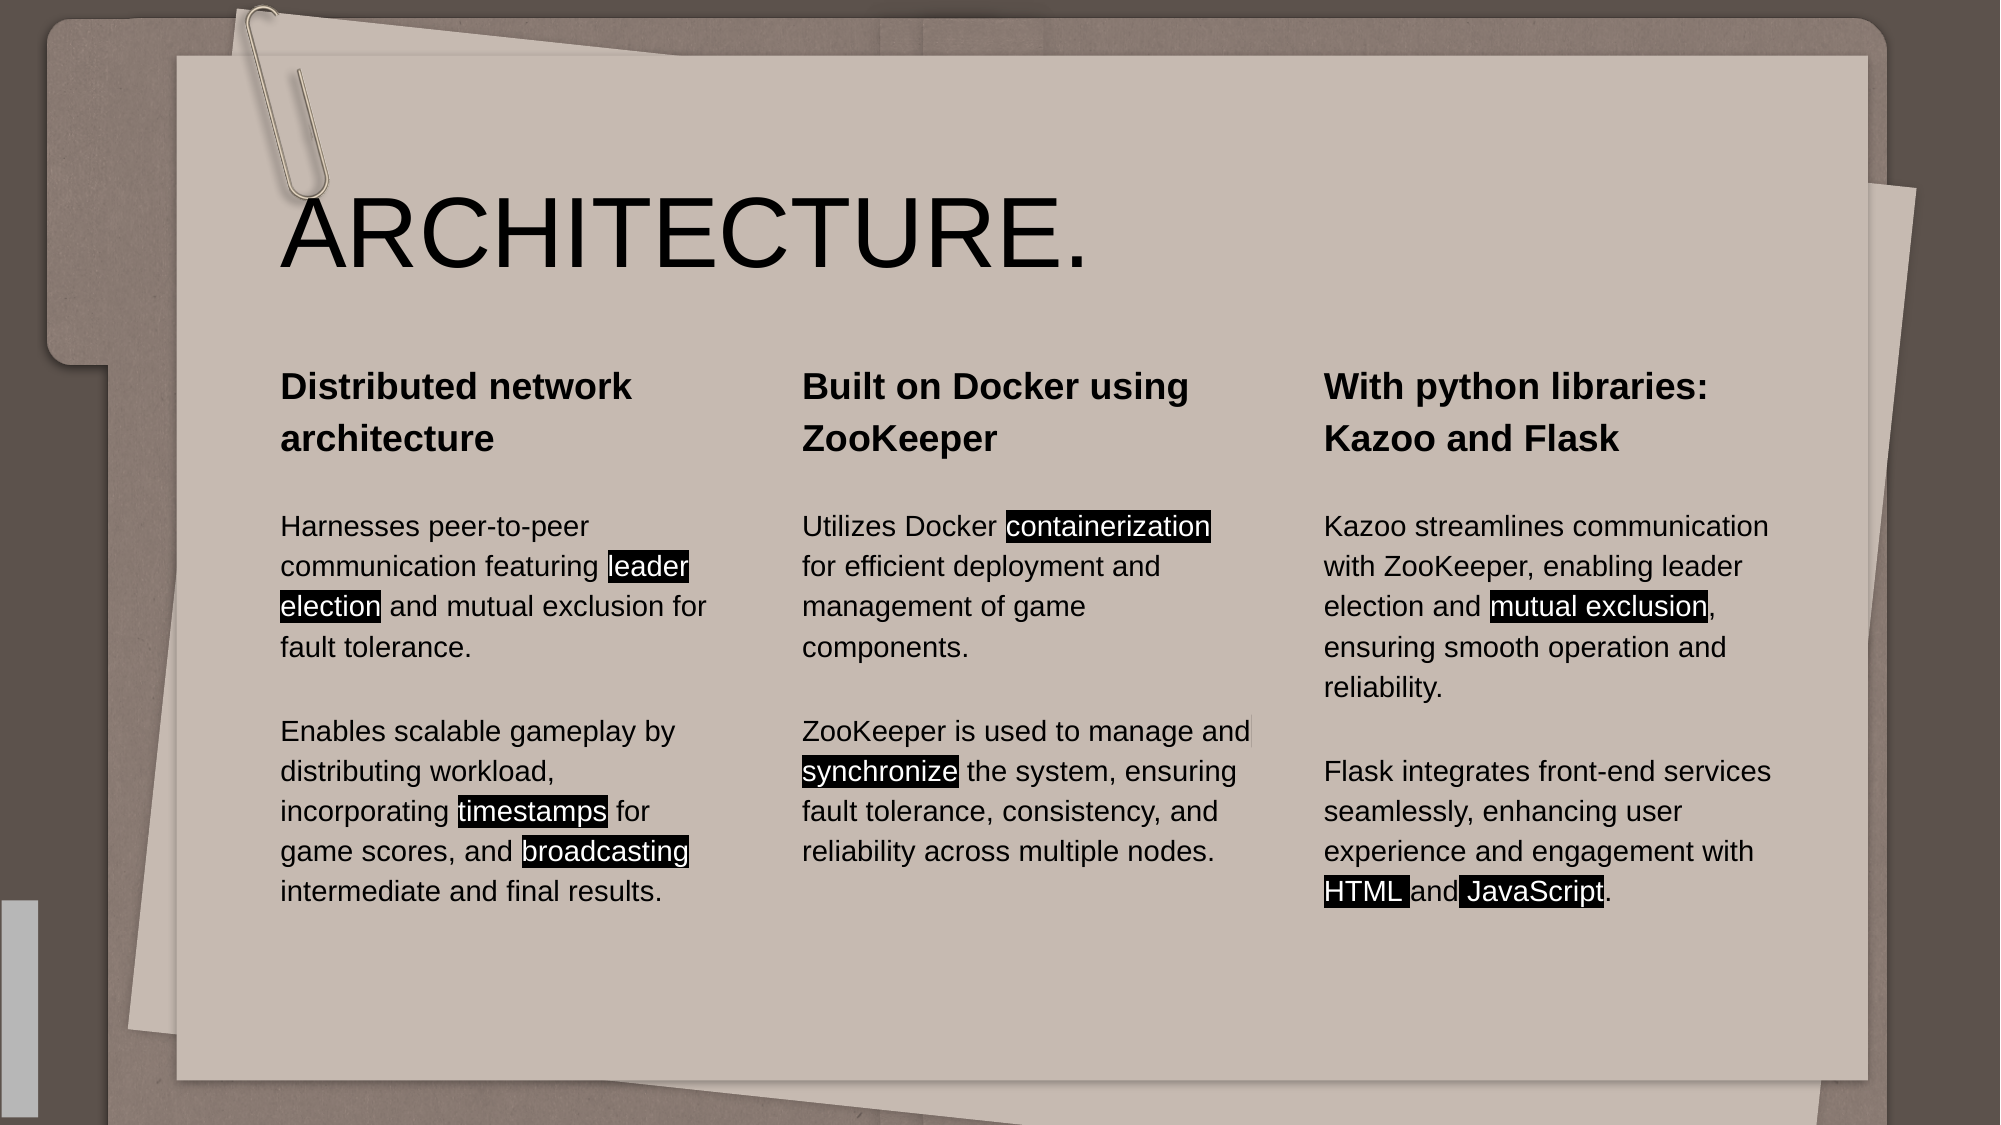

# ARCHITECTURE.
Distributed network architecture
Harnesses peer-to-peer communication featuring leader election and mutual exclusion for fault tolerance.
Enables scalable gameplay by distributing workload, incorporating timestamps for game scores, and broadcasting intermediate and final results.

Built on Docker using ZooKeeper
Utilizes Docker containerization for efficient deployment and management of game components.
ZooKeeper is used to manage and synchronize the system, ensuring fault tolerance, consistency, and reliability across multiple nodes.
With python libraries: Kazoo and Flask
Kazoo streamlines communication with ZooKeeper, enabling leader election and mutual exclusion, ensuring smooth operation and reliability.
Flask integrates front-end services seamlessly, enhancing user experience and engagement with HTML and JavaScript.